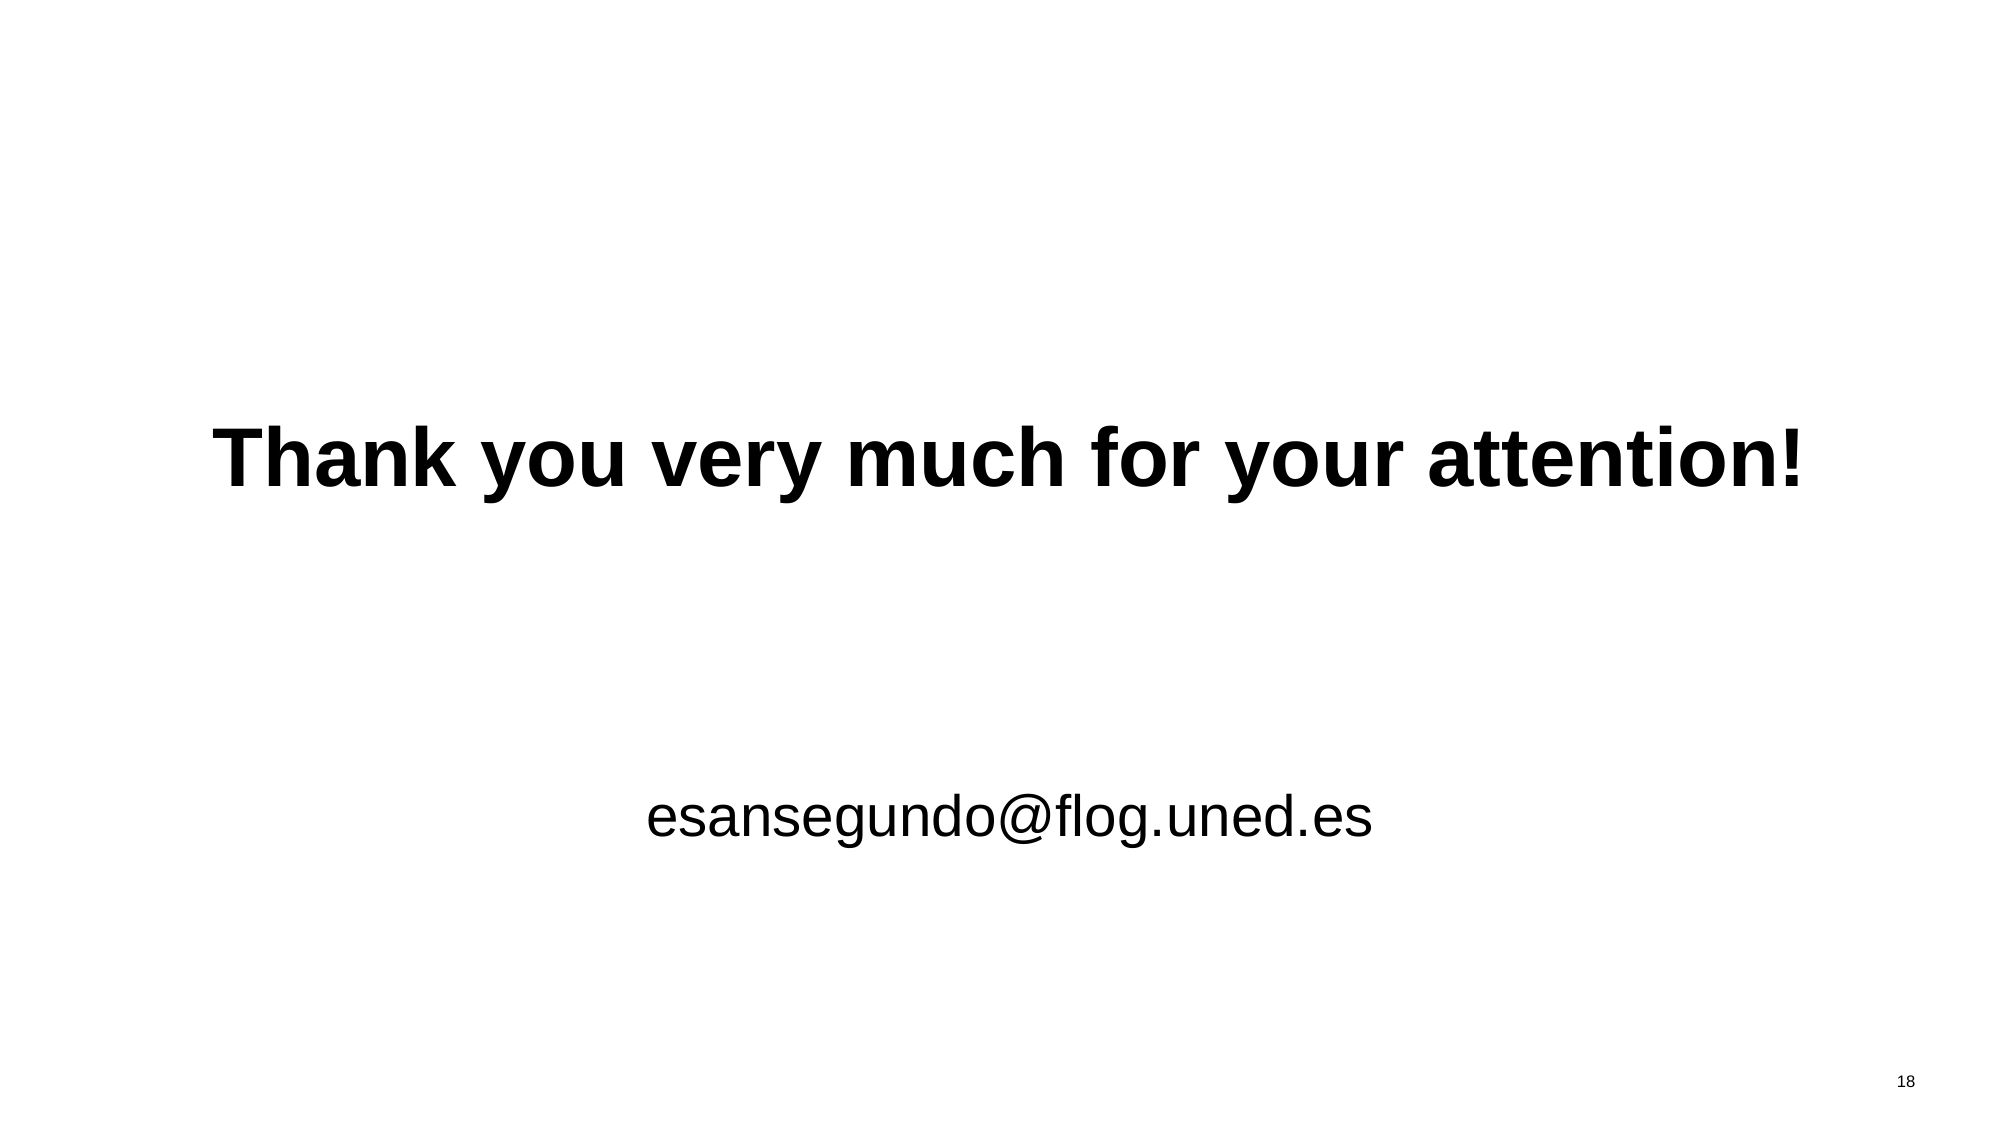

Thank you very much for your attention!

esansegundo@flog.uned.es
18